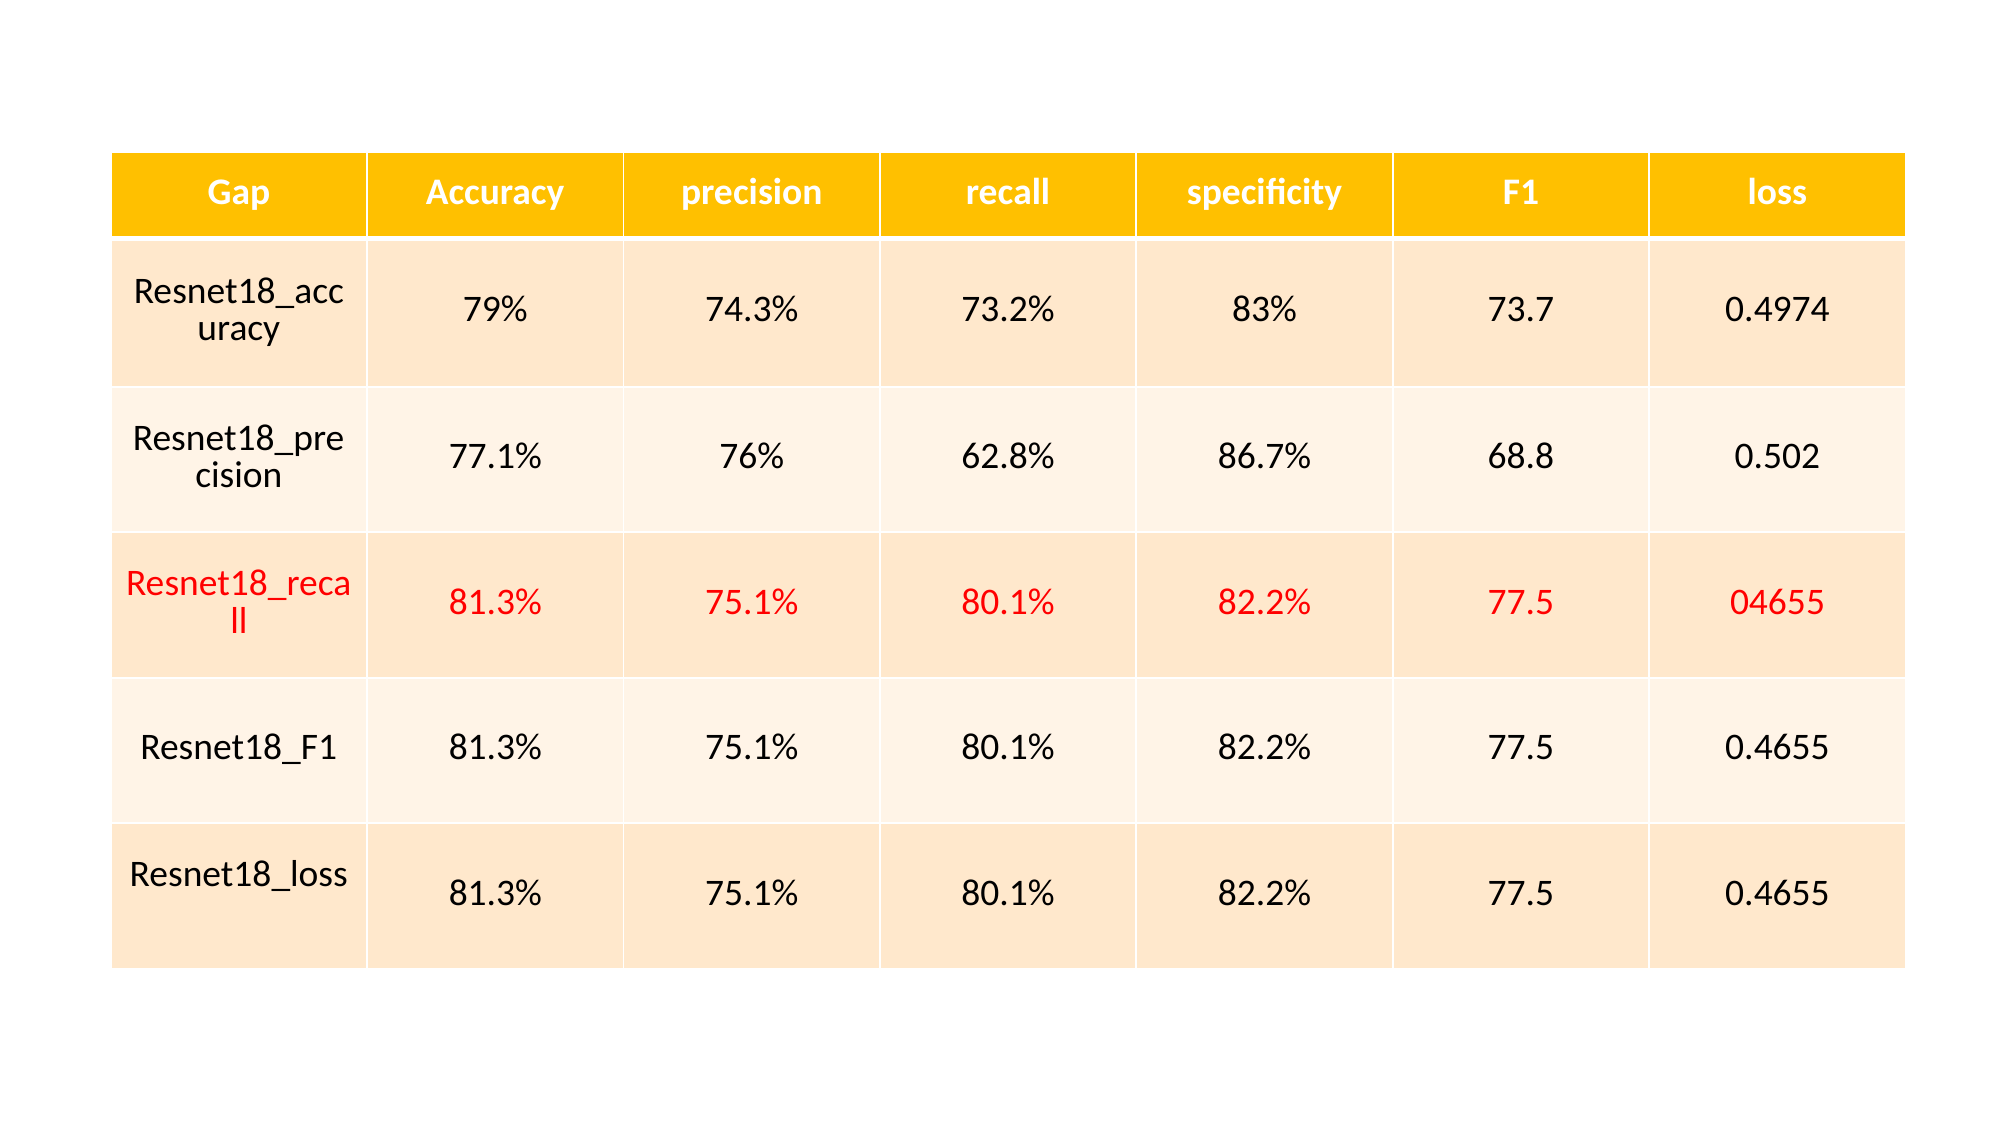

| Gap | Accuracy | precision | recall | specificity | F1 | loss |
| --- | --- | --- | --- | --- | --- | --- |
| Resnet18\_accuracy | 79% | 74.3% | 73.2% | 83% | 73.7 | 0.4974 |
| Resnet18\_precision | 77.1% | 76% | 62.8% | 86.7% | 68.8 | 0.502 |
| Resnet18\_recall | 81.3% | 75.1% | 80.1% | 82.2% | 77.5 | 04655 |
| Resnet18\_F1 | 81.3% | 75.1% | 80.1% | 82.2% | 77.5 | 0.4655 |
| Resnet18\_loss | 81.3% | 75.1% | 80.1% | 82.2% | 77.5 | 0.4655 |